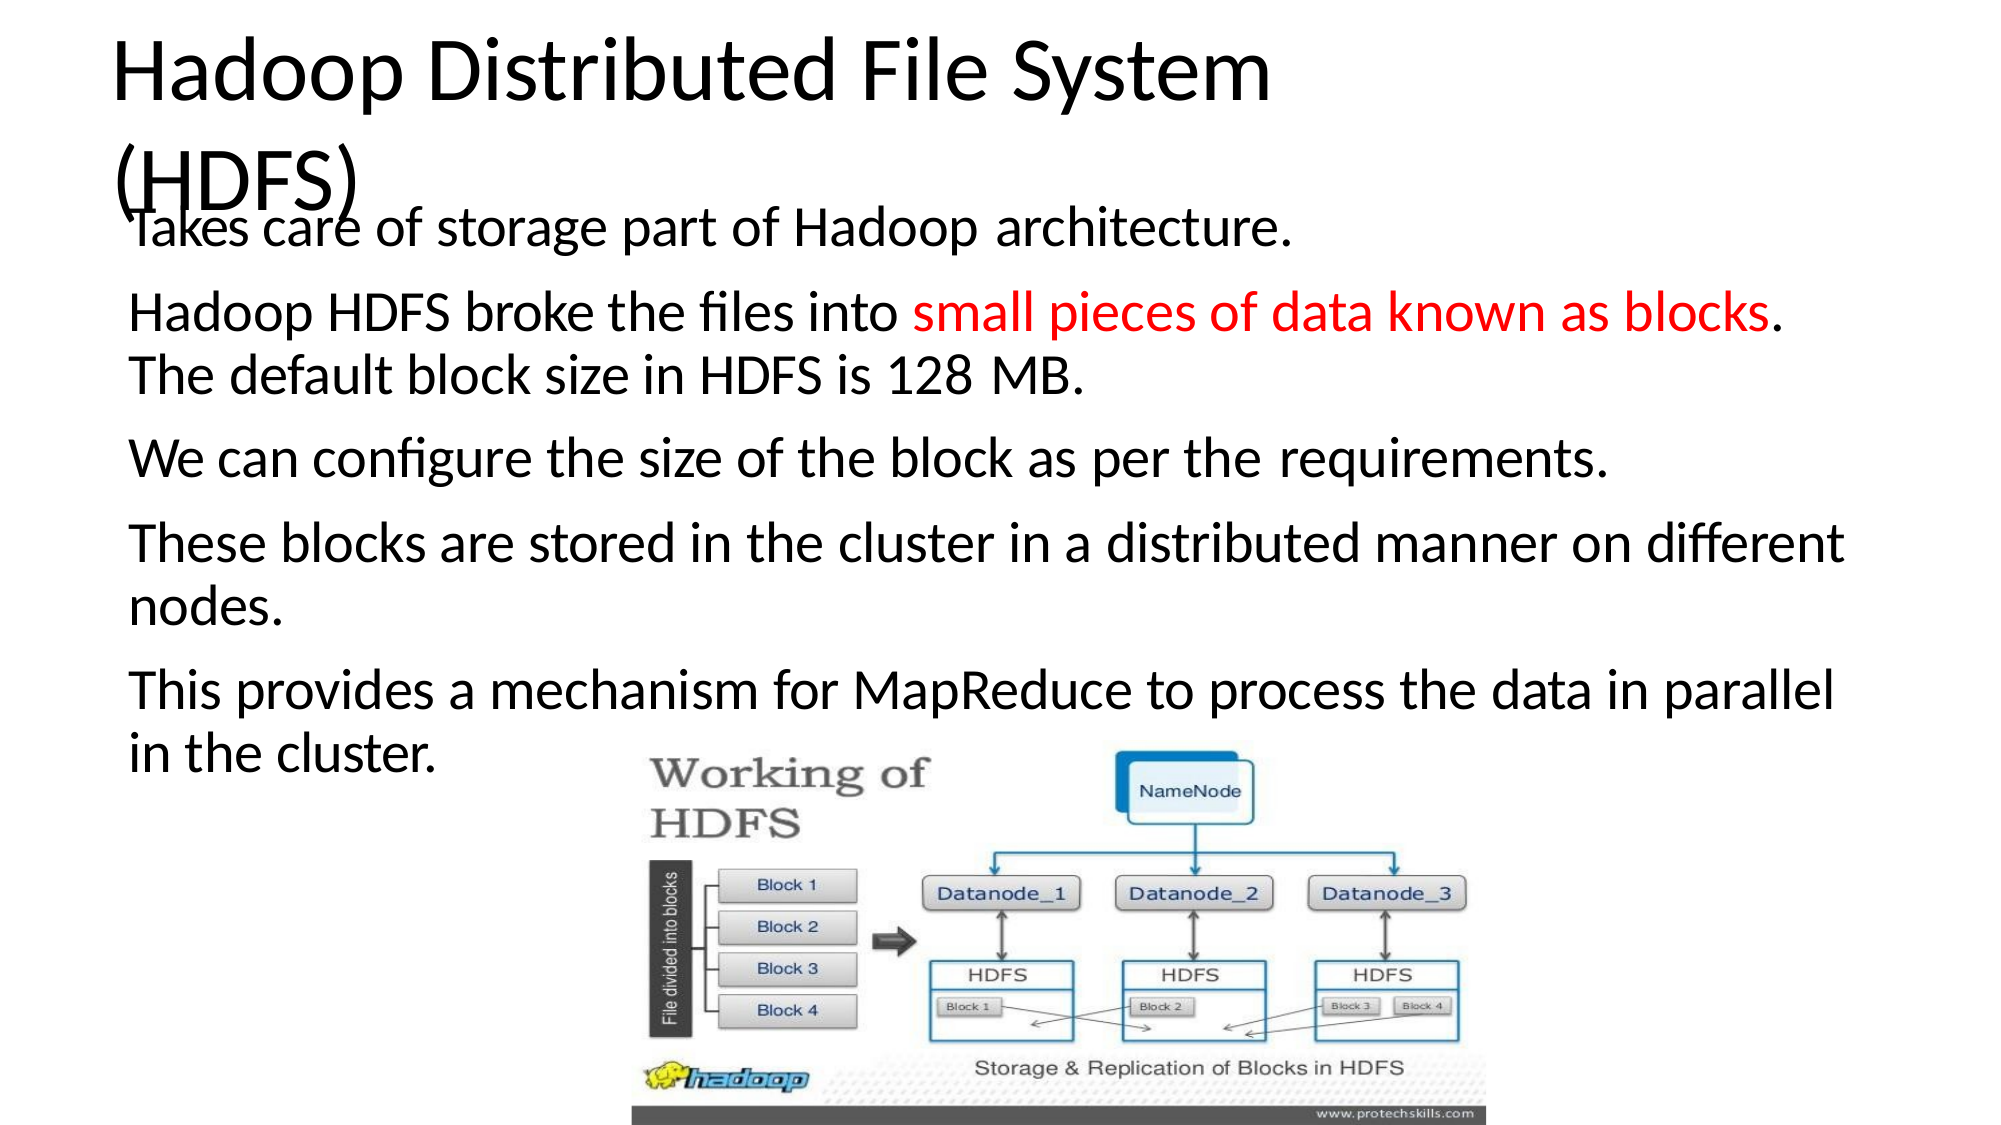

# Hadoop Distributed File System (HDFS)
Takes care of storage part of Hadoop architecture.
Hadoop HDFS broke the files into small pieces of data known as blocks.  The default block size in HDFS is 128 MB.
We can configure the size of the block as per the requirements.
These blocks are stored in the cluster in a distributed manner on different  nodes.
This provides a mechanism for MapReduce to process the data in parallel  in the cluster.